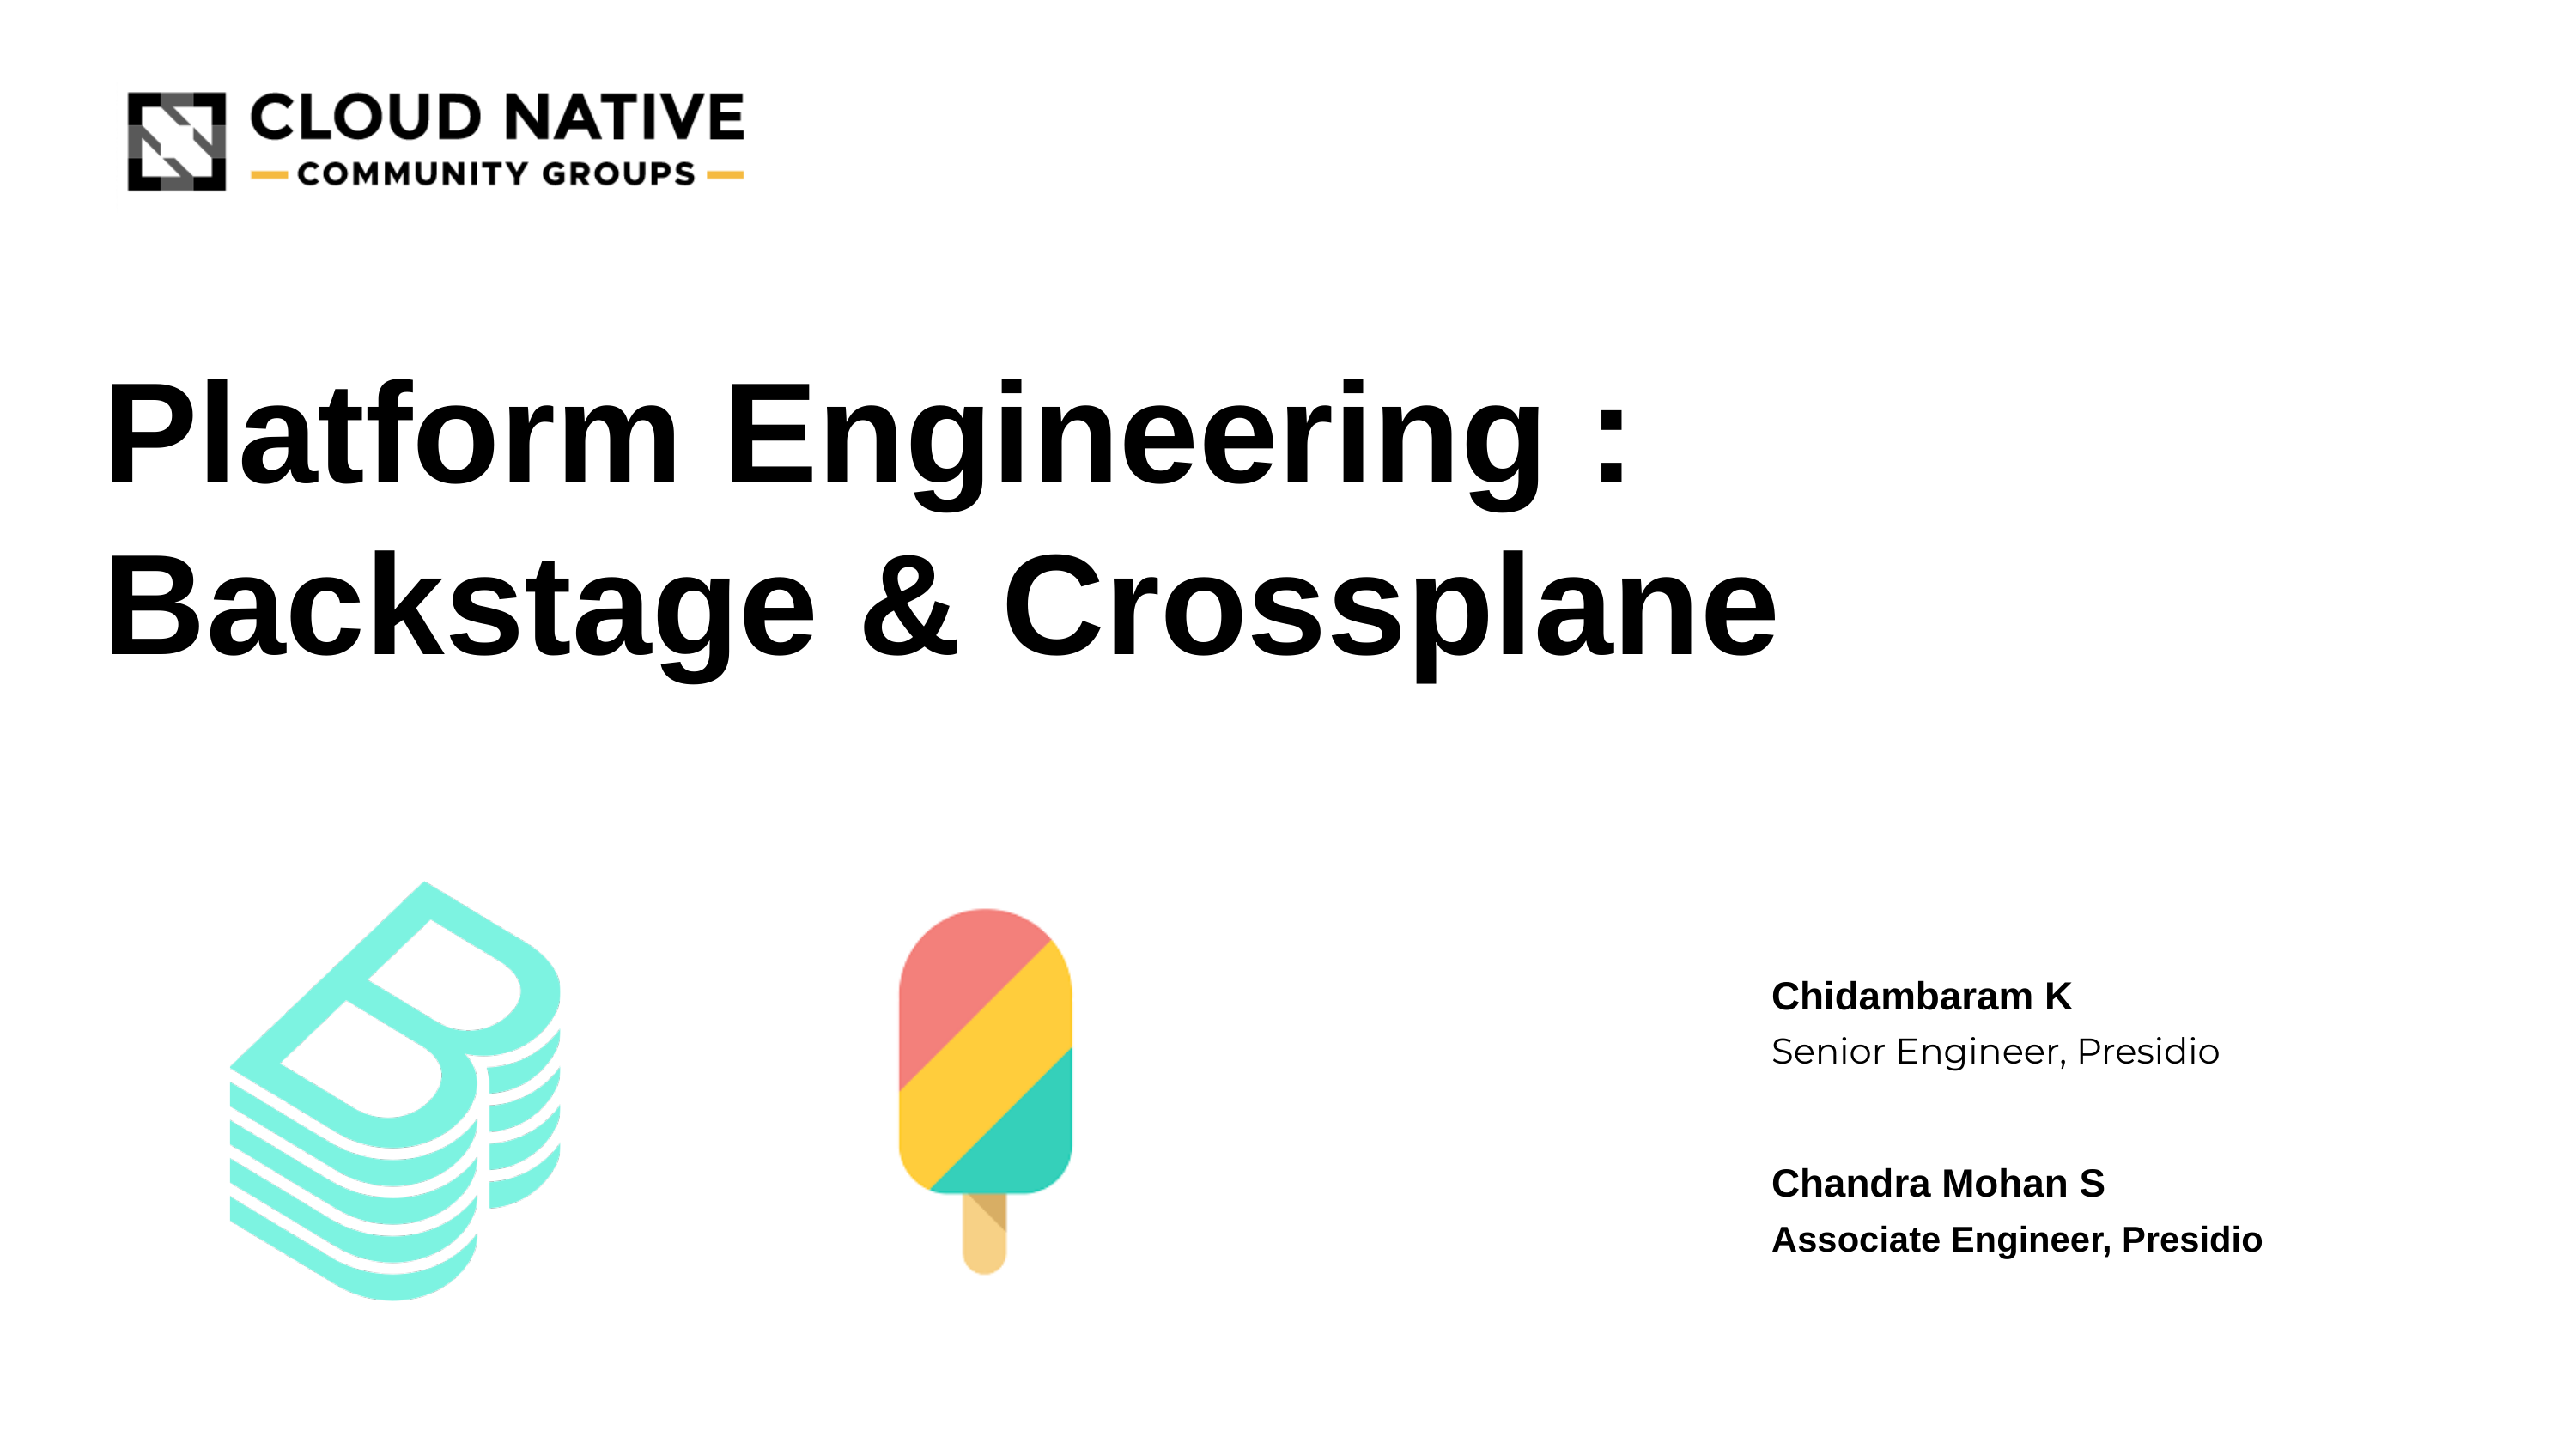

Platform Engineering :
Backstage & Crossplane

Chidambaram K
Senior Engineer, Presidio

Chandra Mohan S
Associate Engineer, Presidio